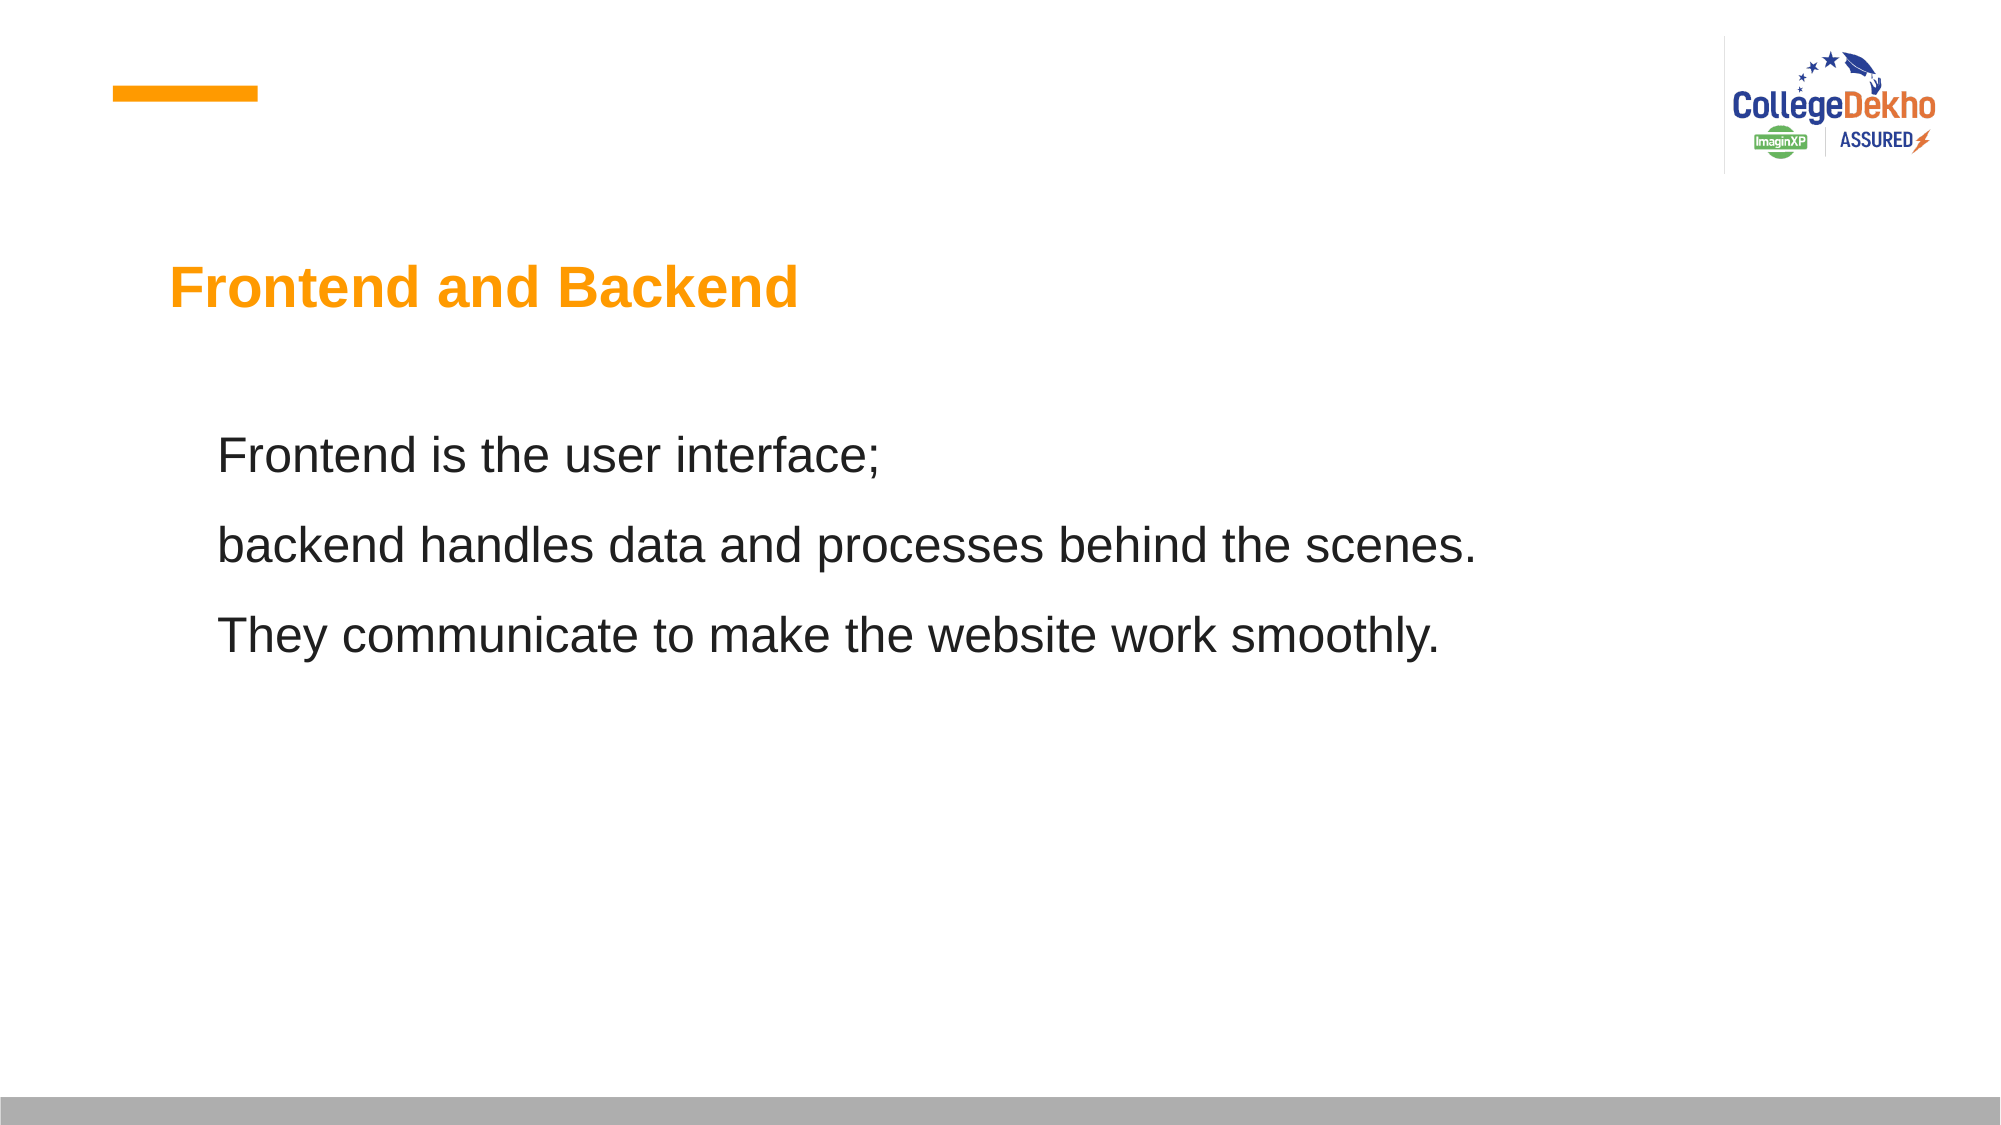

Frontend and Backend
Frontend is the user interface;
backend handles data and processes behind the scenes.
They communicate to make the website work smoothly.